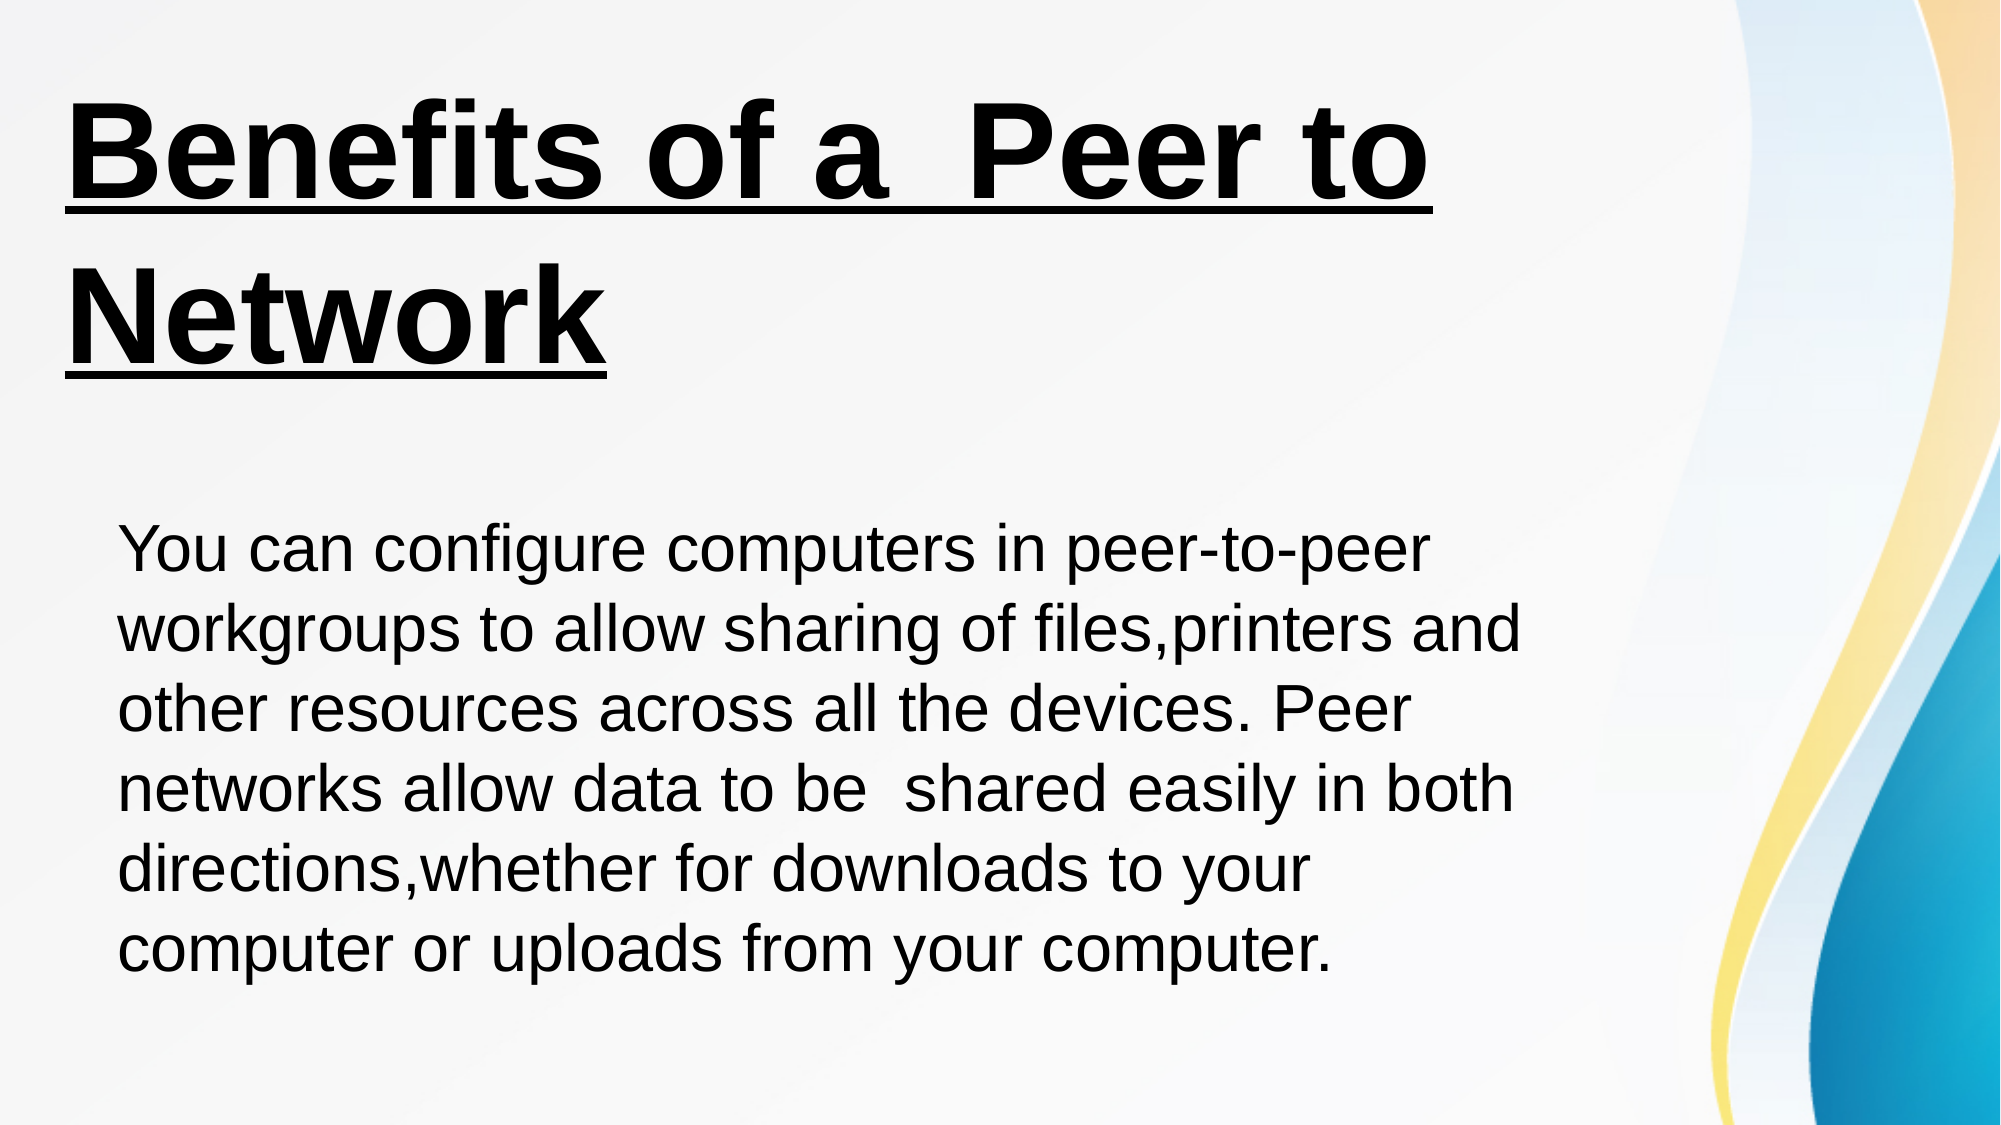

# Benefits of a  Peer to Network
You can configure computers in peer-to-peer workgroups to allow sharing of files,printers and other resources across all the devices. Peer networks allow data to be  shared easily in both directions,whether for downloads to your computer or uploads from your computer.